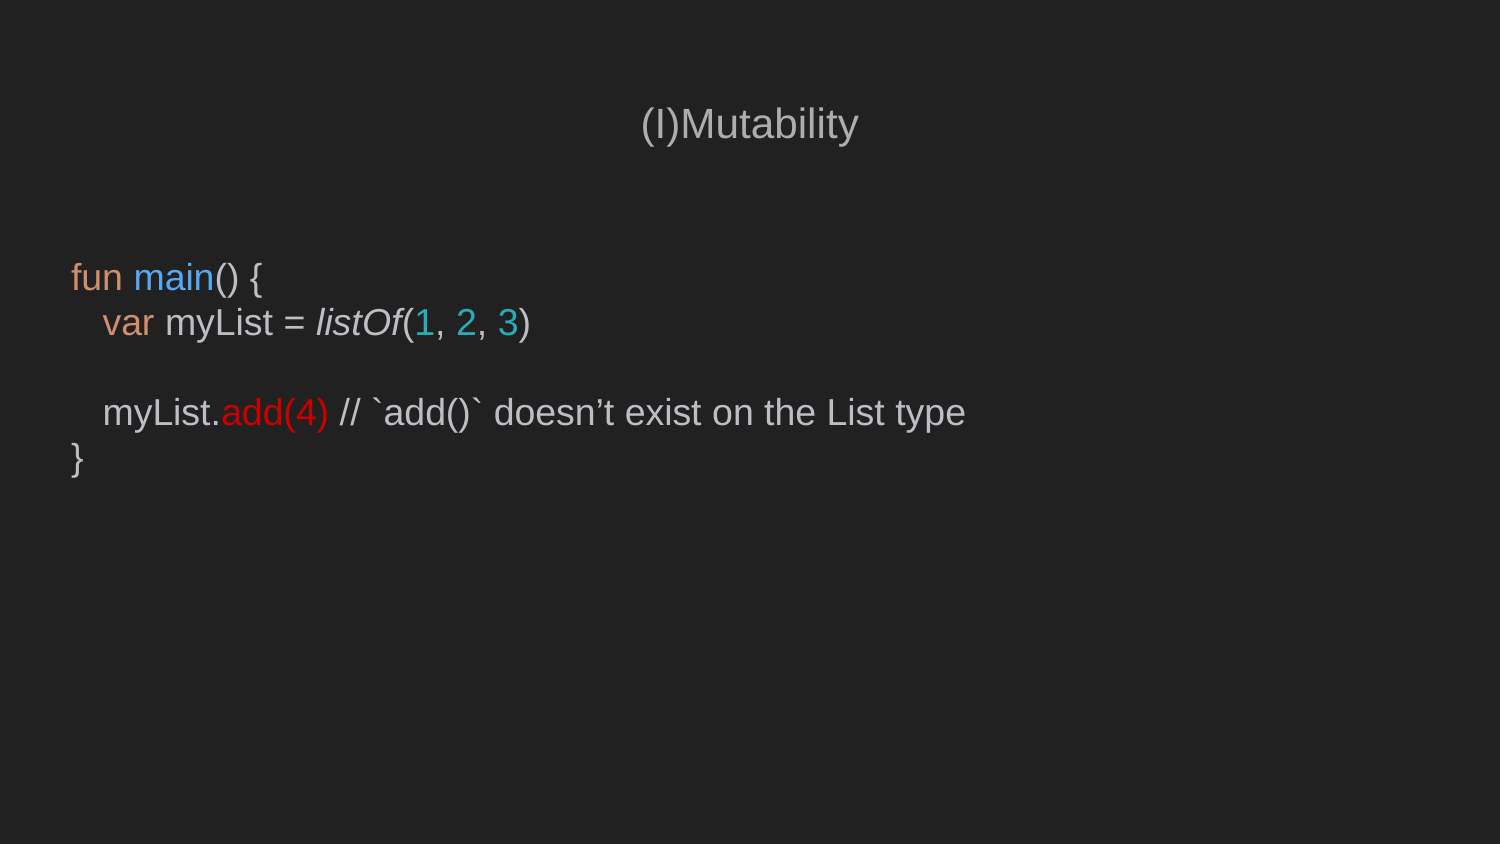

(I)Mutability
fun main() {
   var myList = listOf(1, 2, 3)

   myList.add(4) // `add()` doesn’t exist on the List type
}